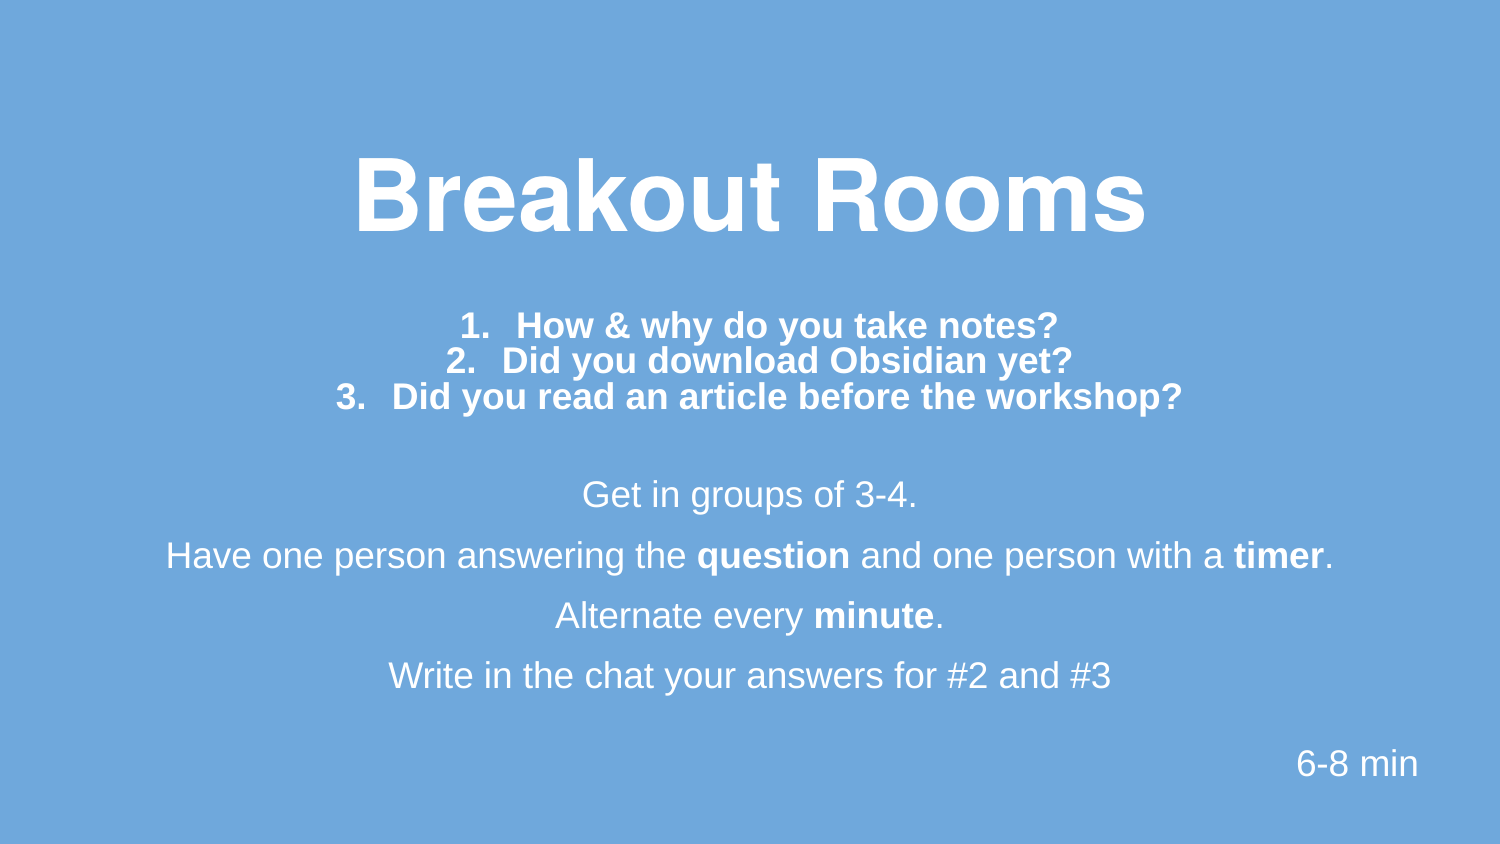

# Breakout Rooms
How & why do you take notes?
Did you download Obsidian yet?
Did you read an article before the workshop?
Get in groups of 3-4.
Have one person answering the question and one person with a timer.
Alternate every minute.
Write in the chat your answers for #2 and #3

6-8 min